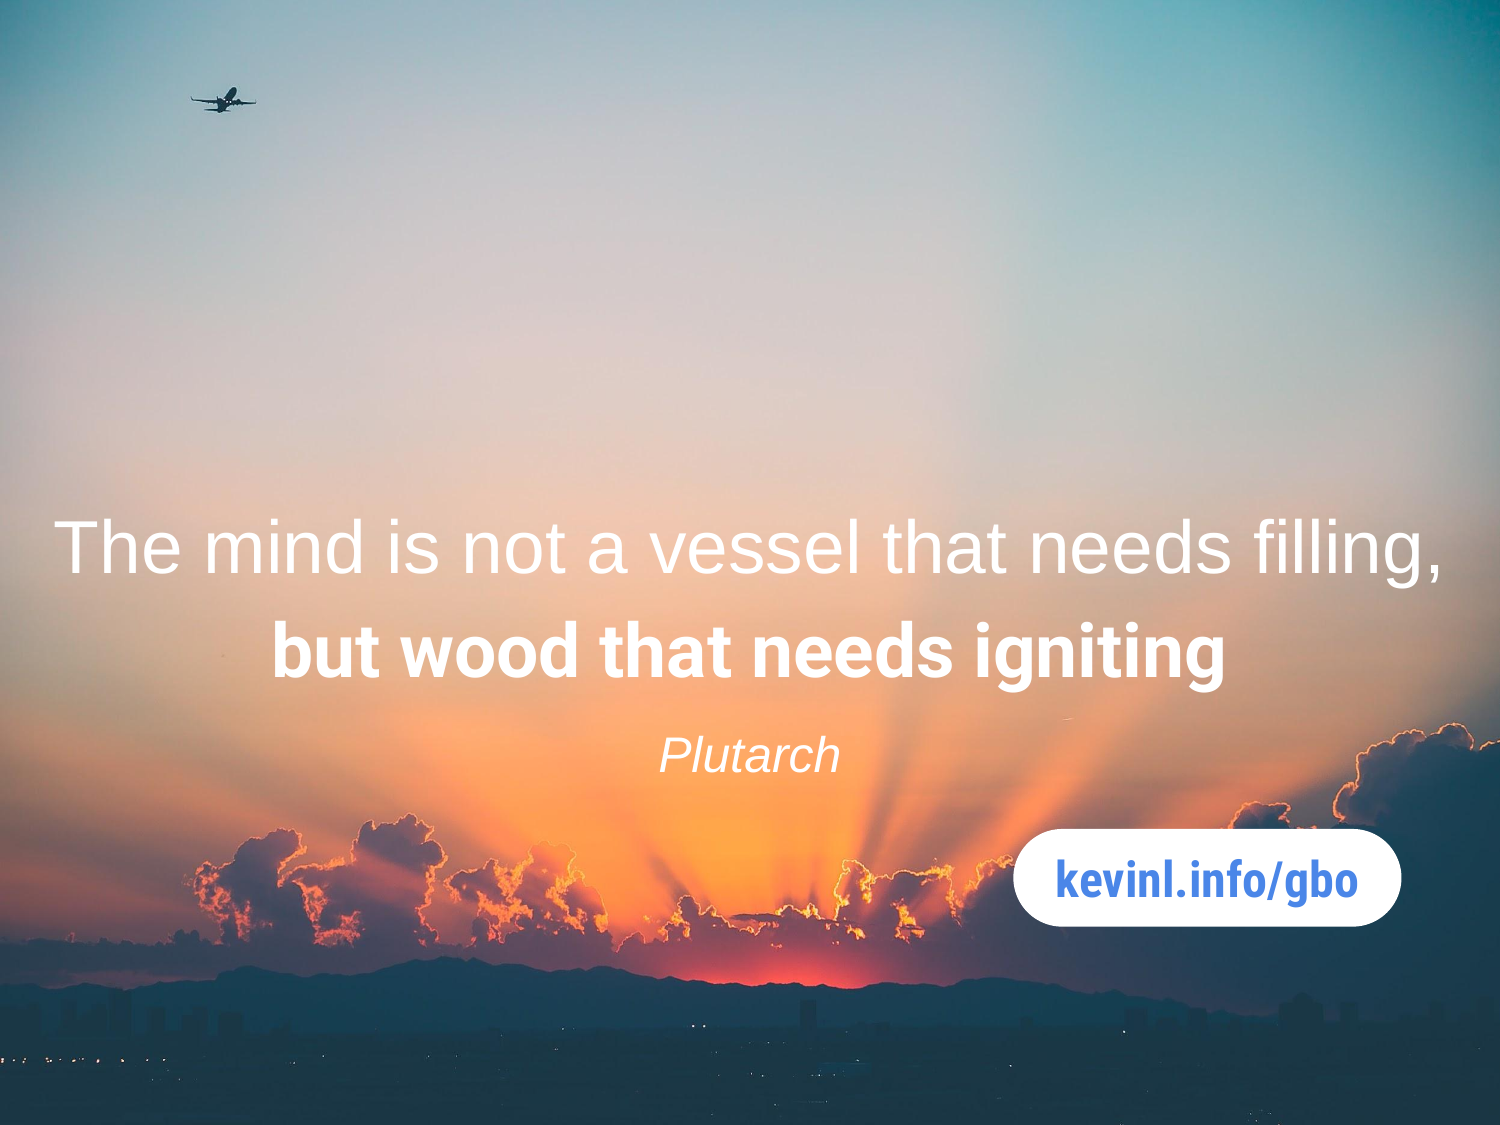

# The mind is not a vessel that needs filling, but wood that needs igniting
Plutarch
kevinl.info/gbo